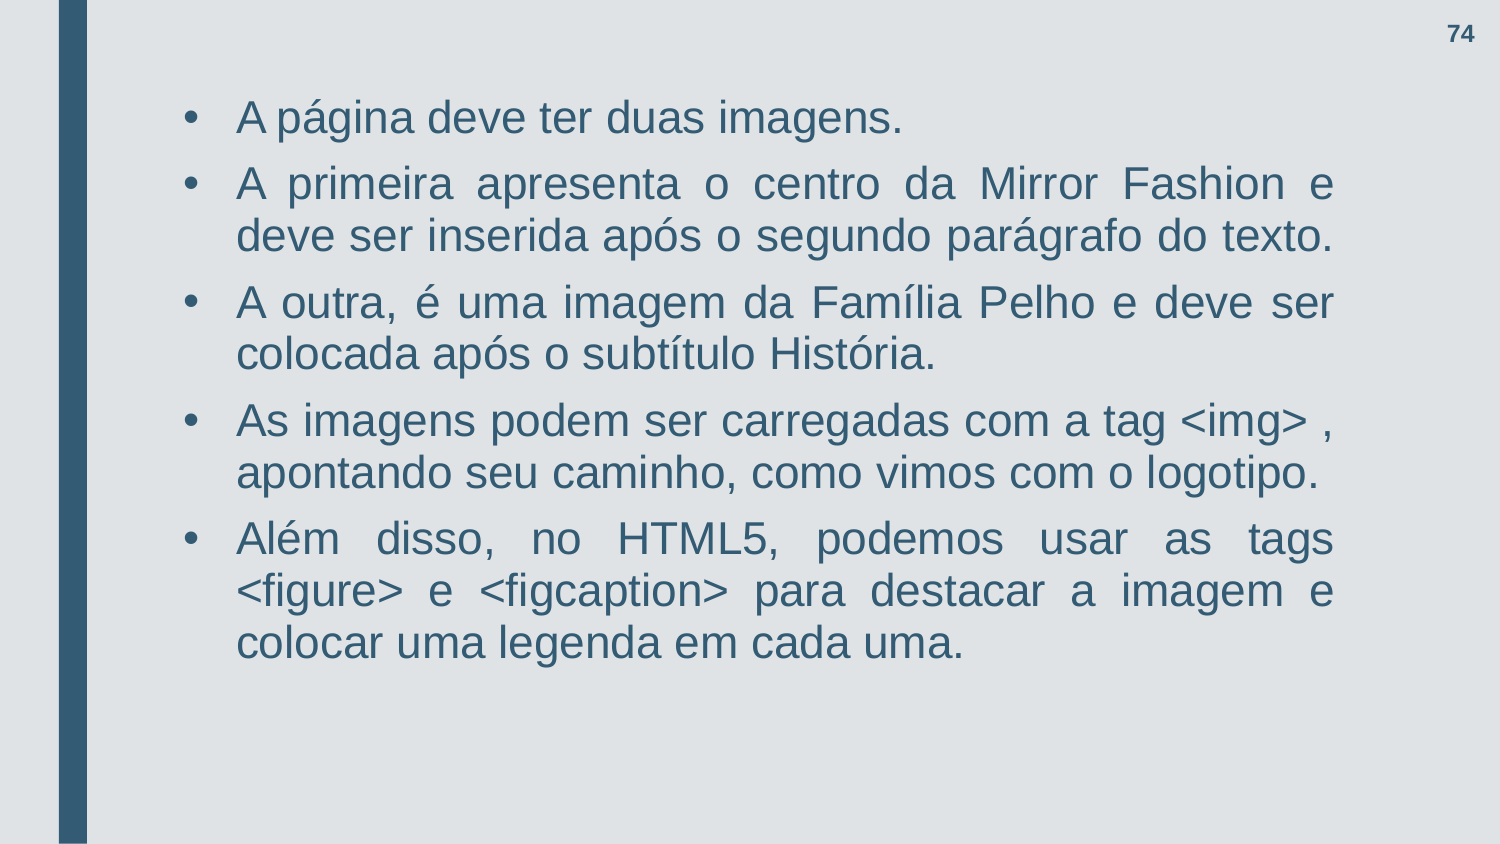

74
A página deve ter duas imagens.
A primeira apresenta o centro da Mirror Fashion e deve ser inserida após o segundo parágrafo do texto.
A outra, é uma imagem da Família Pelho e deve ser colocada após o subtítulo História.
As imagens podem ser carregadas com a tag <img> , apontando seu caminho, como vimos com o logotipo.
Além disso, no HTML5, podemos usar as tags <figure> e <figcaption> para destacar a imagem e colocar uma legenda em cada uma.